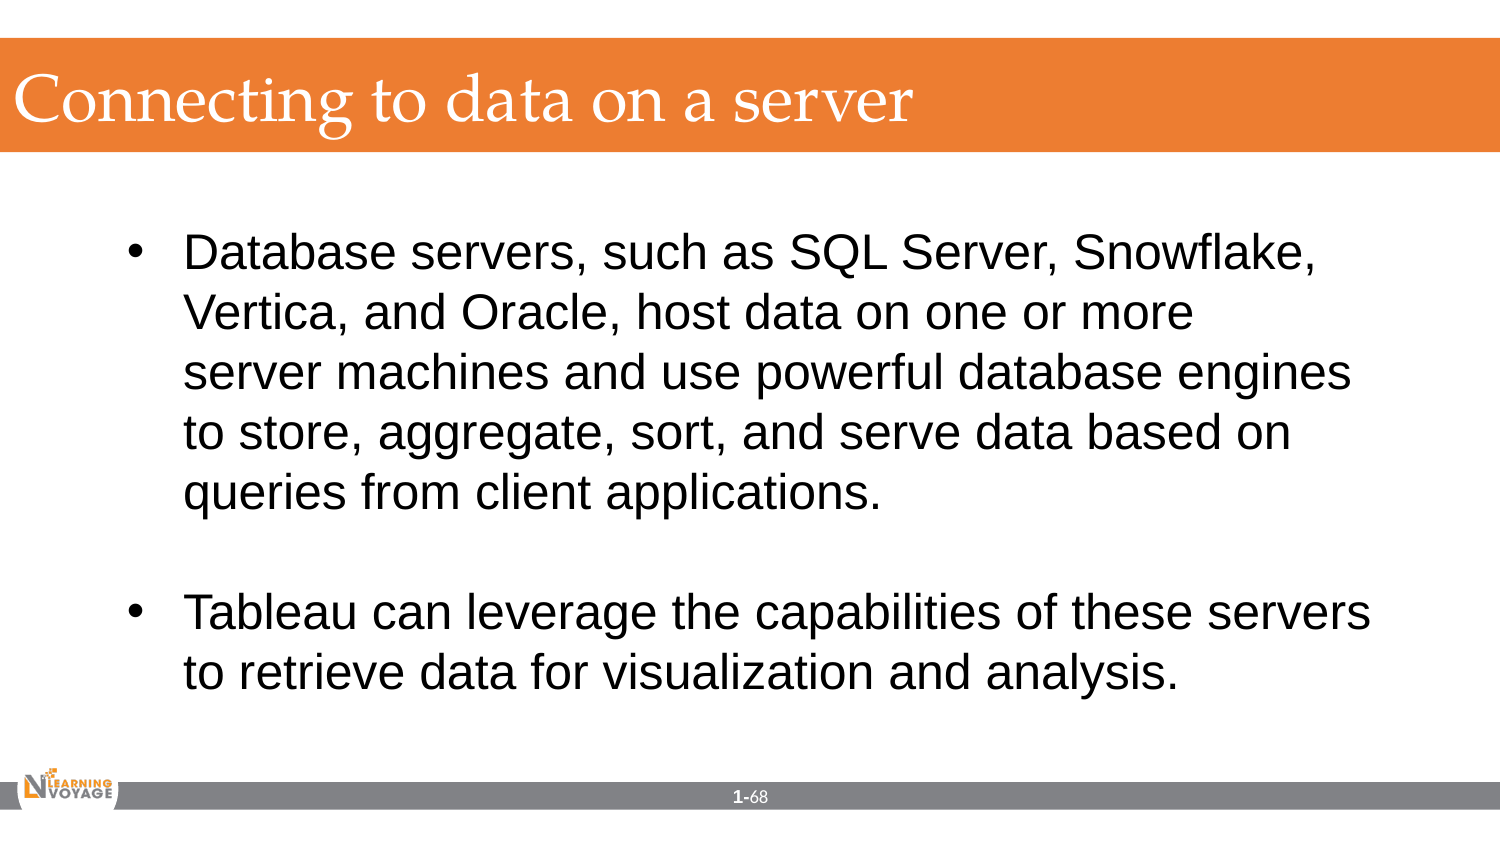

Connecting to data on a server
Database servers, such as SQL Server, Snowflake, Vertica, and Oracle, host data on one or more server machines and use powerful database engines to store, aggregate, sort, and serve data based on queries from client applications.

Tableau can leverage the capabilities of these servers to retrieve data for visualization and analysis.
1-68